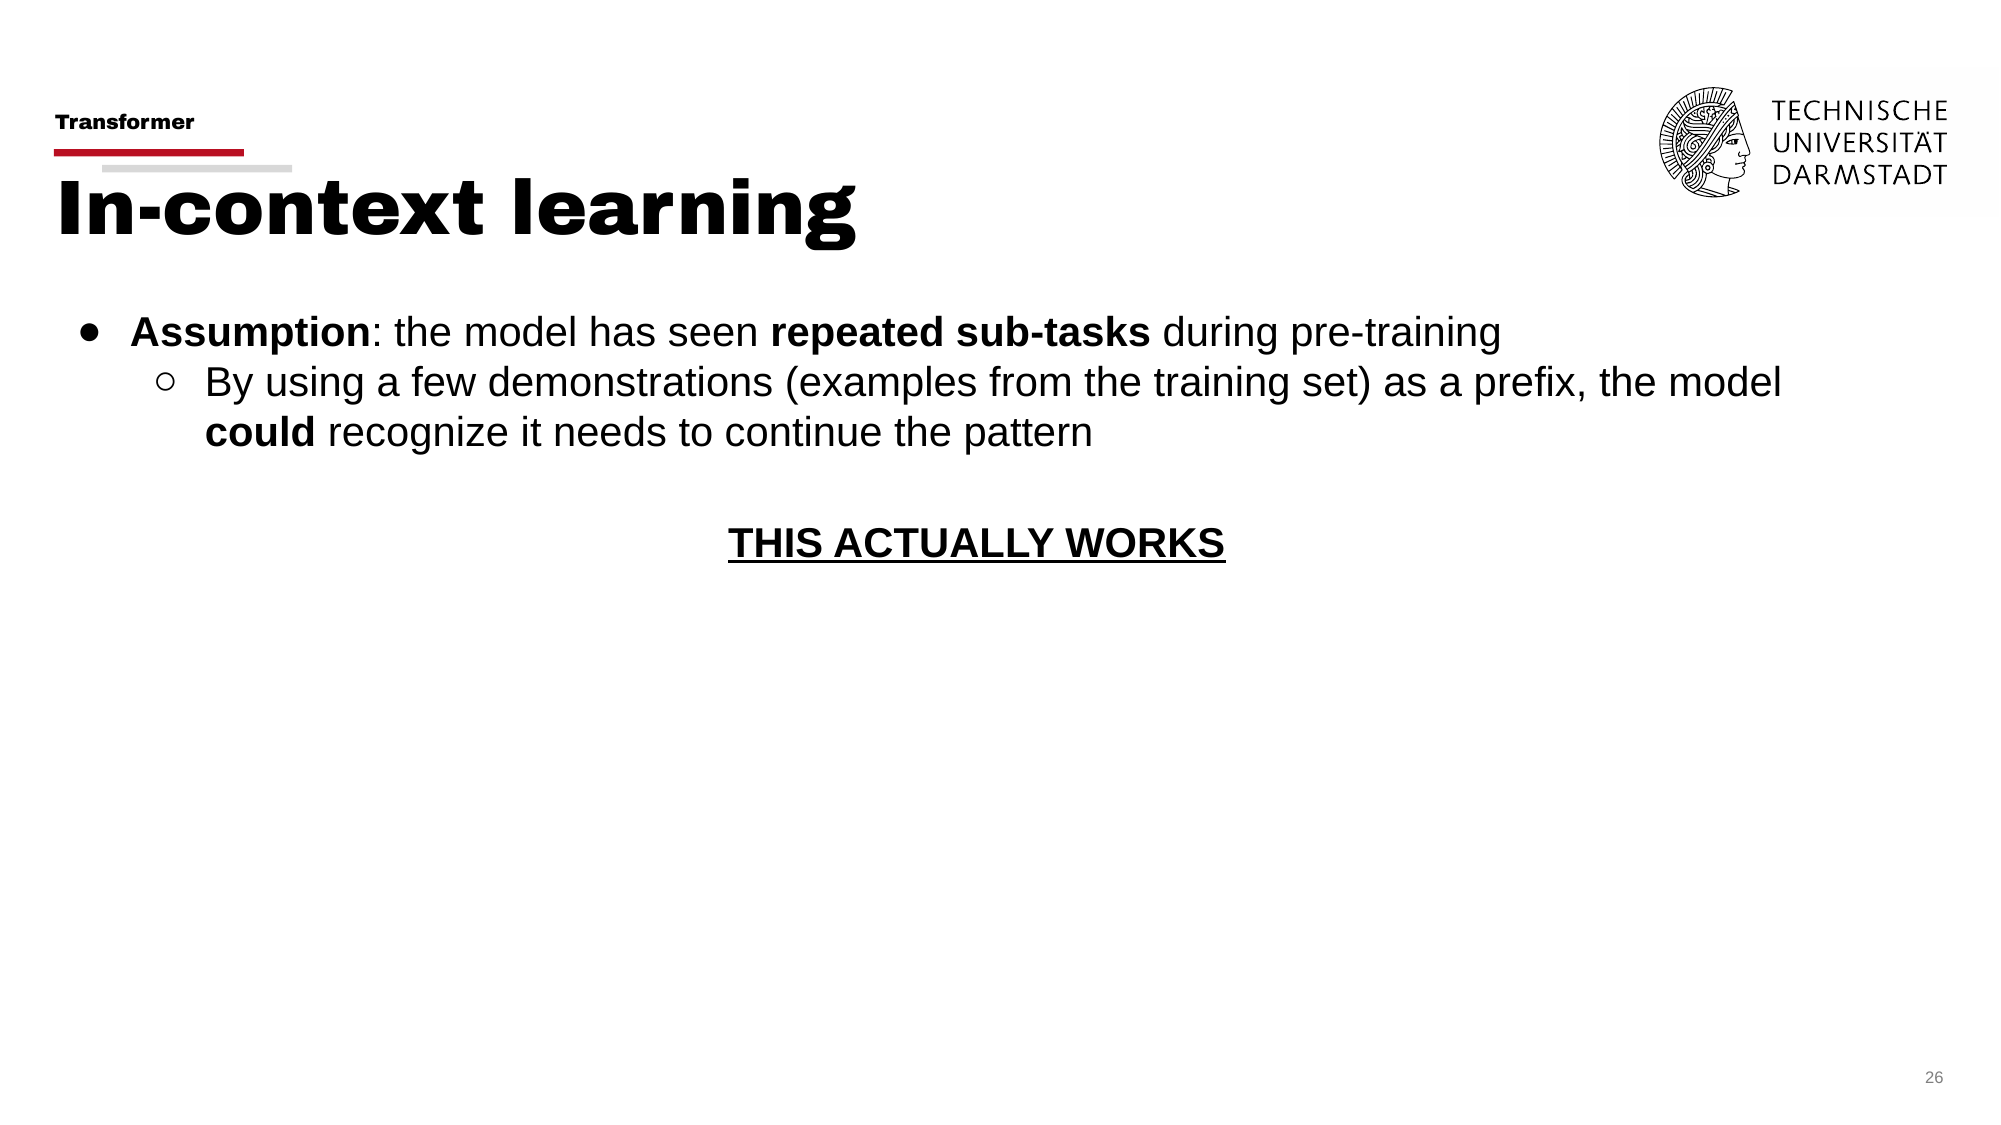

# Transformer
In-context learning

Assumption: the model has seen repeated sub-tasks during pre-training
By using a few demonstrations (examples from the training set) as a prefix, the model could recognize it needs to continue the pattern

THIS ACTUALLY WORKS

26